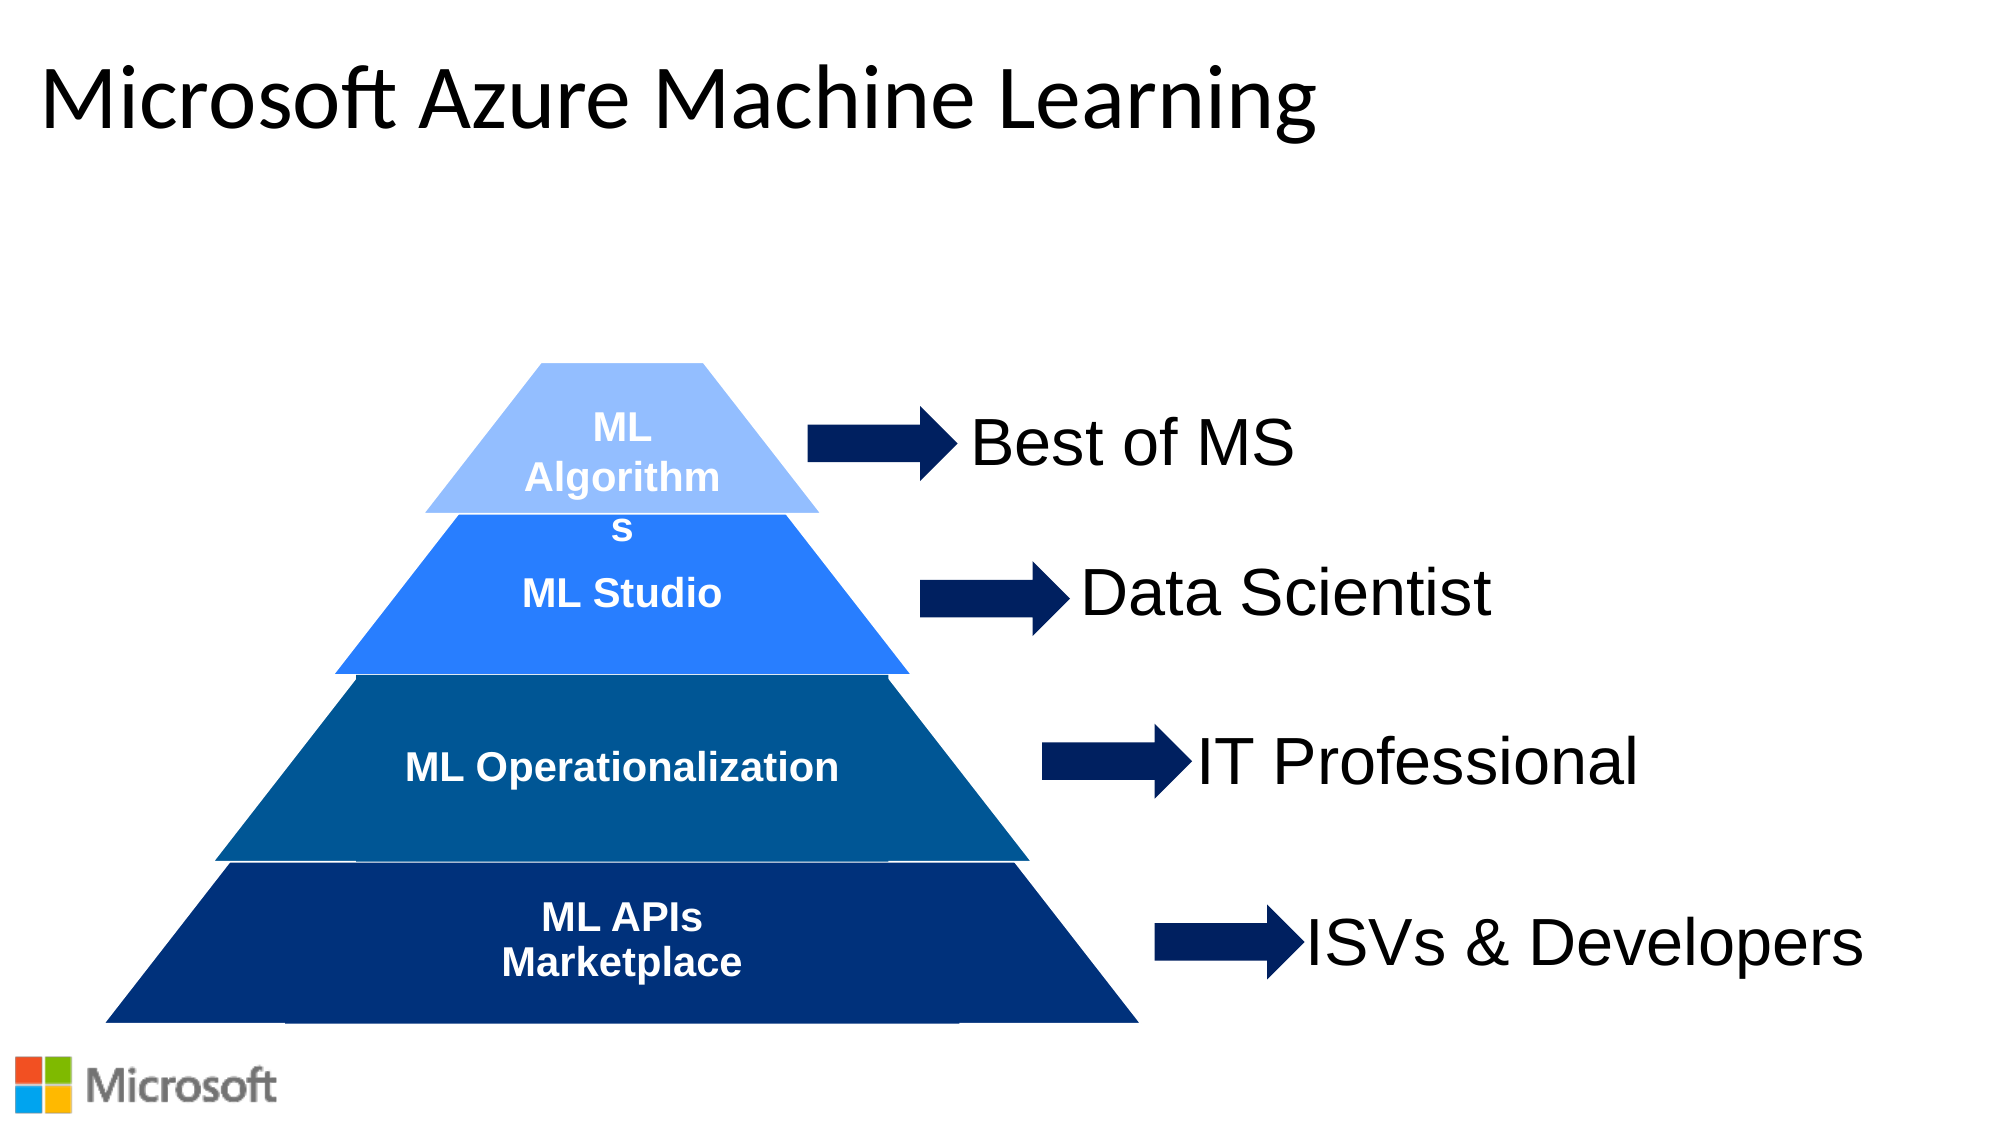

# Microsoft Azure Machine Learning
ML Algorithms

Best of MS

ML Studio
Data Scientist

ML Operationalization
IT Professional

ML APIs
Marketplace
ISVs & Developers